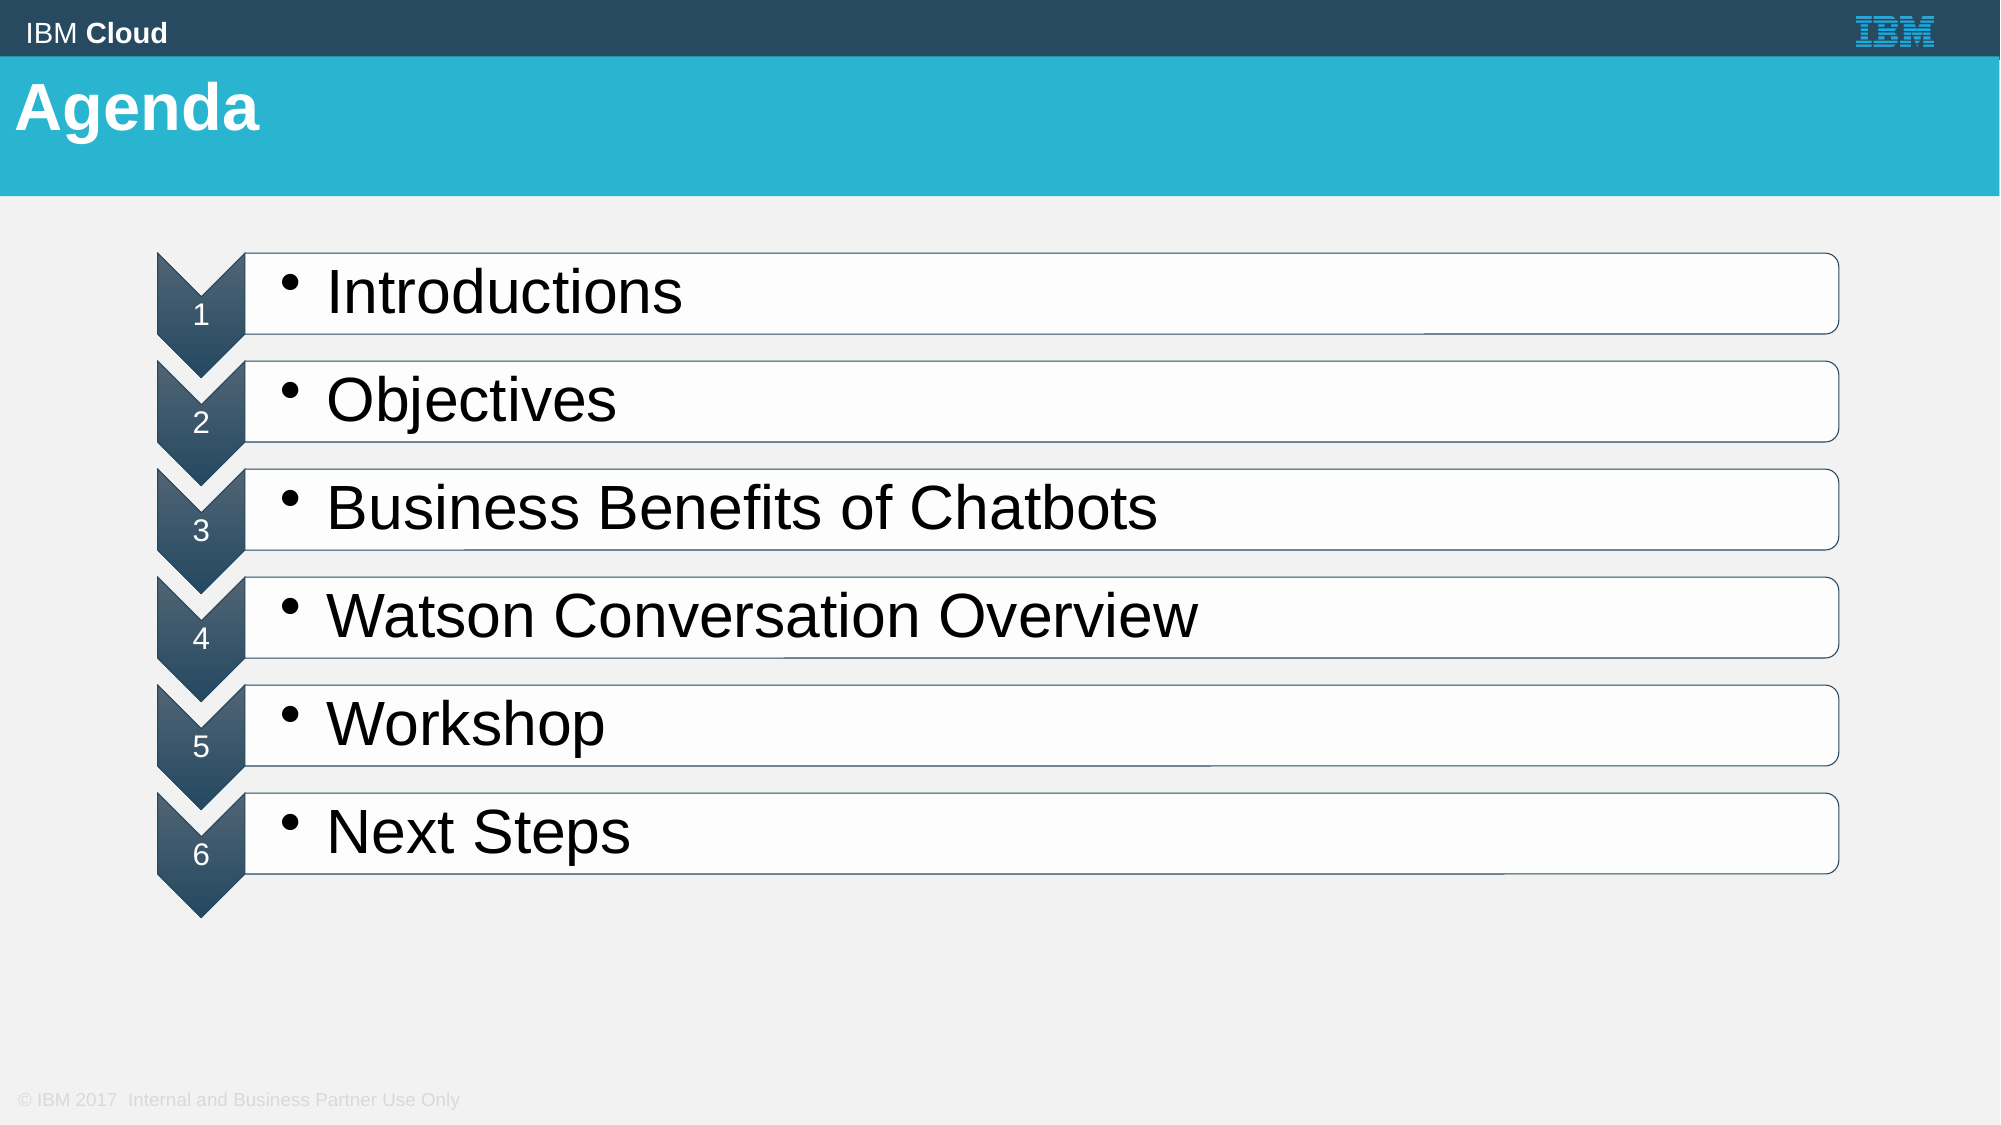

1
Introductions
2
Objectives
3
Business Benefits of Chatbots
4
Watson Conversation Overview
5
Workshop
6
Next Steps